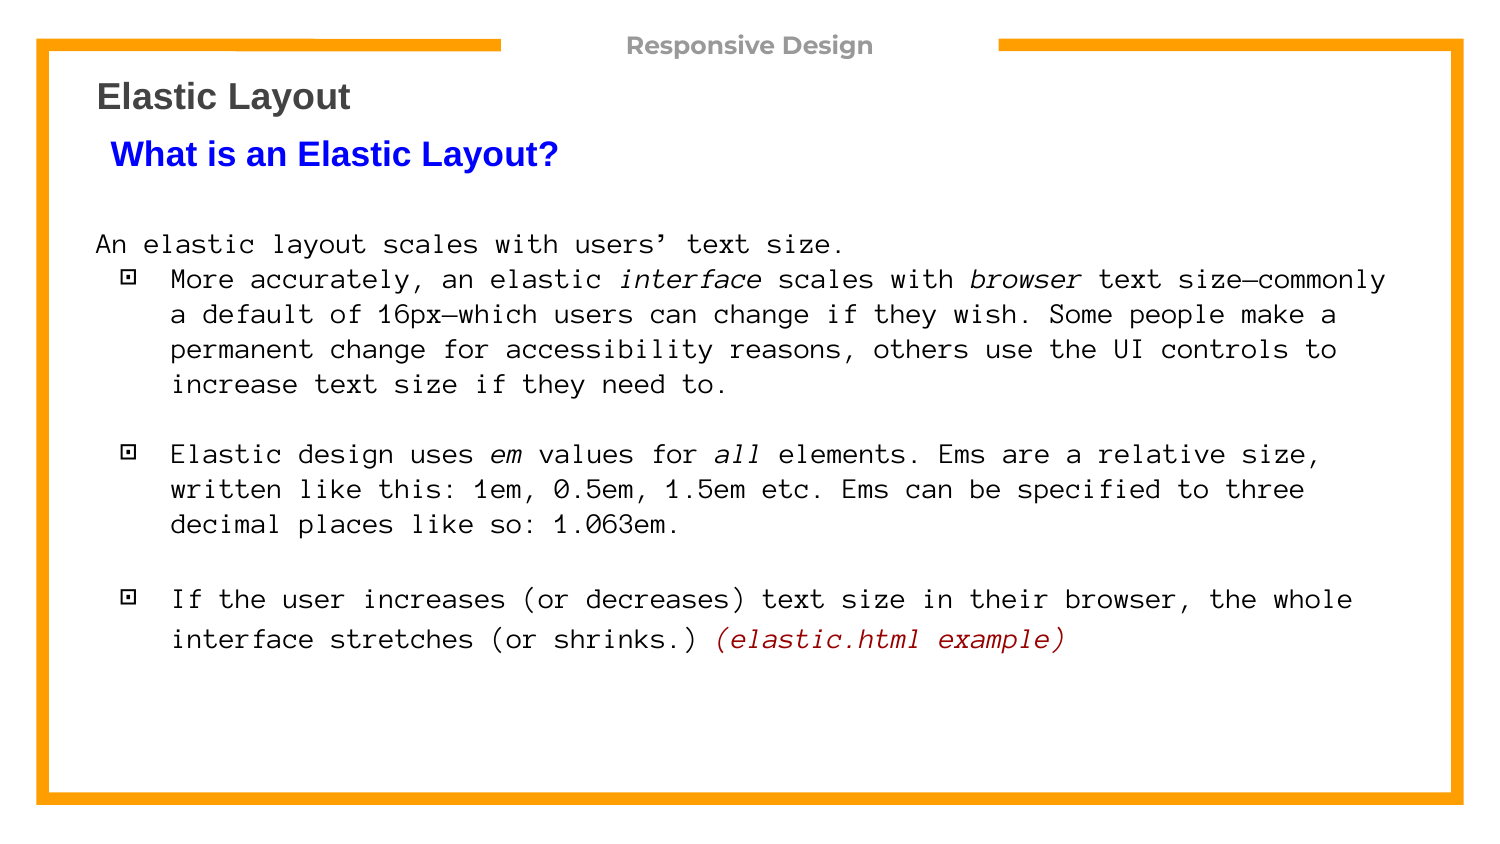

# Responsive Design
Elastic Layout
 What is an Elastic Layout?

An elastic layout scales with users’ text size.
More accurately, an elastic interface scales with browser text size—commonly a default of 16px—which users can change if they wish. Some people make a permanent change for accessibility reasons, others use the UI controls to increase text size if they need to.

Elastic design uses em values for all elements. Ems are a relative size, written like this: 1em, 0.5em, 1.5em etc. Ems can be specified to three decimal places like so: 1.063em.

If the user increases (or decreases) text size in their browser, the whole interface stretches (or shrinks.) (elastic.html example)